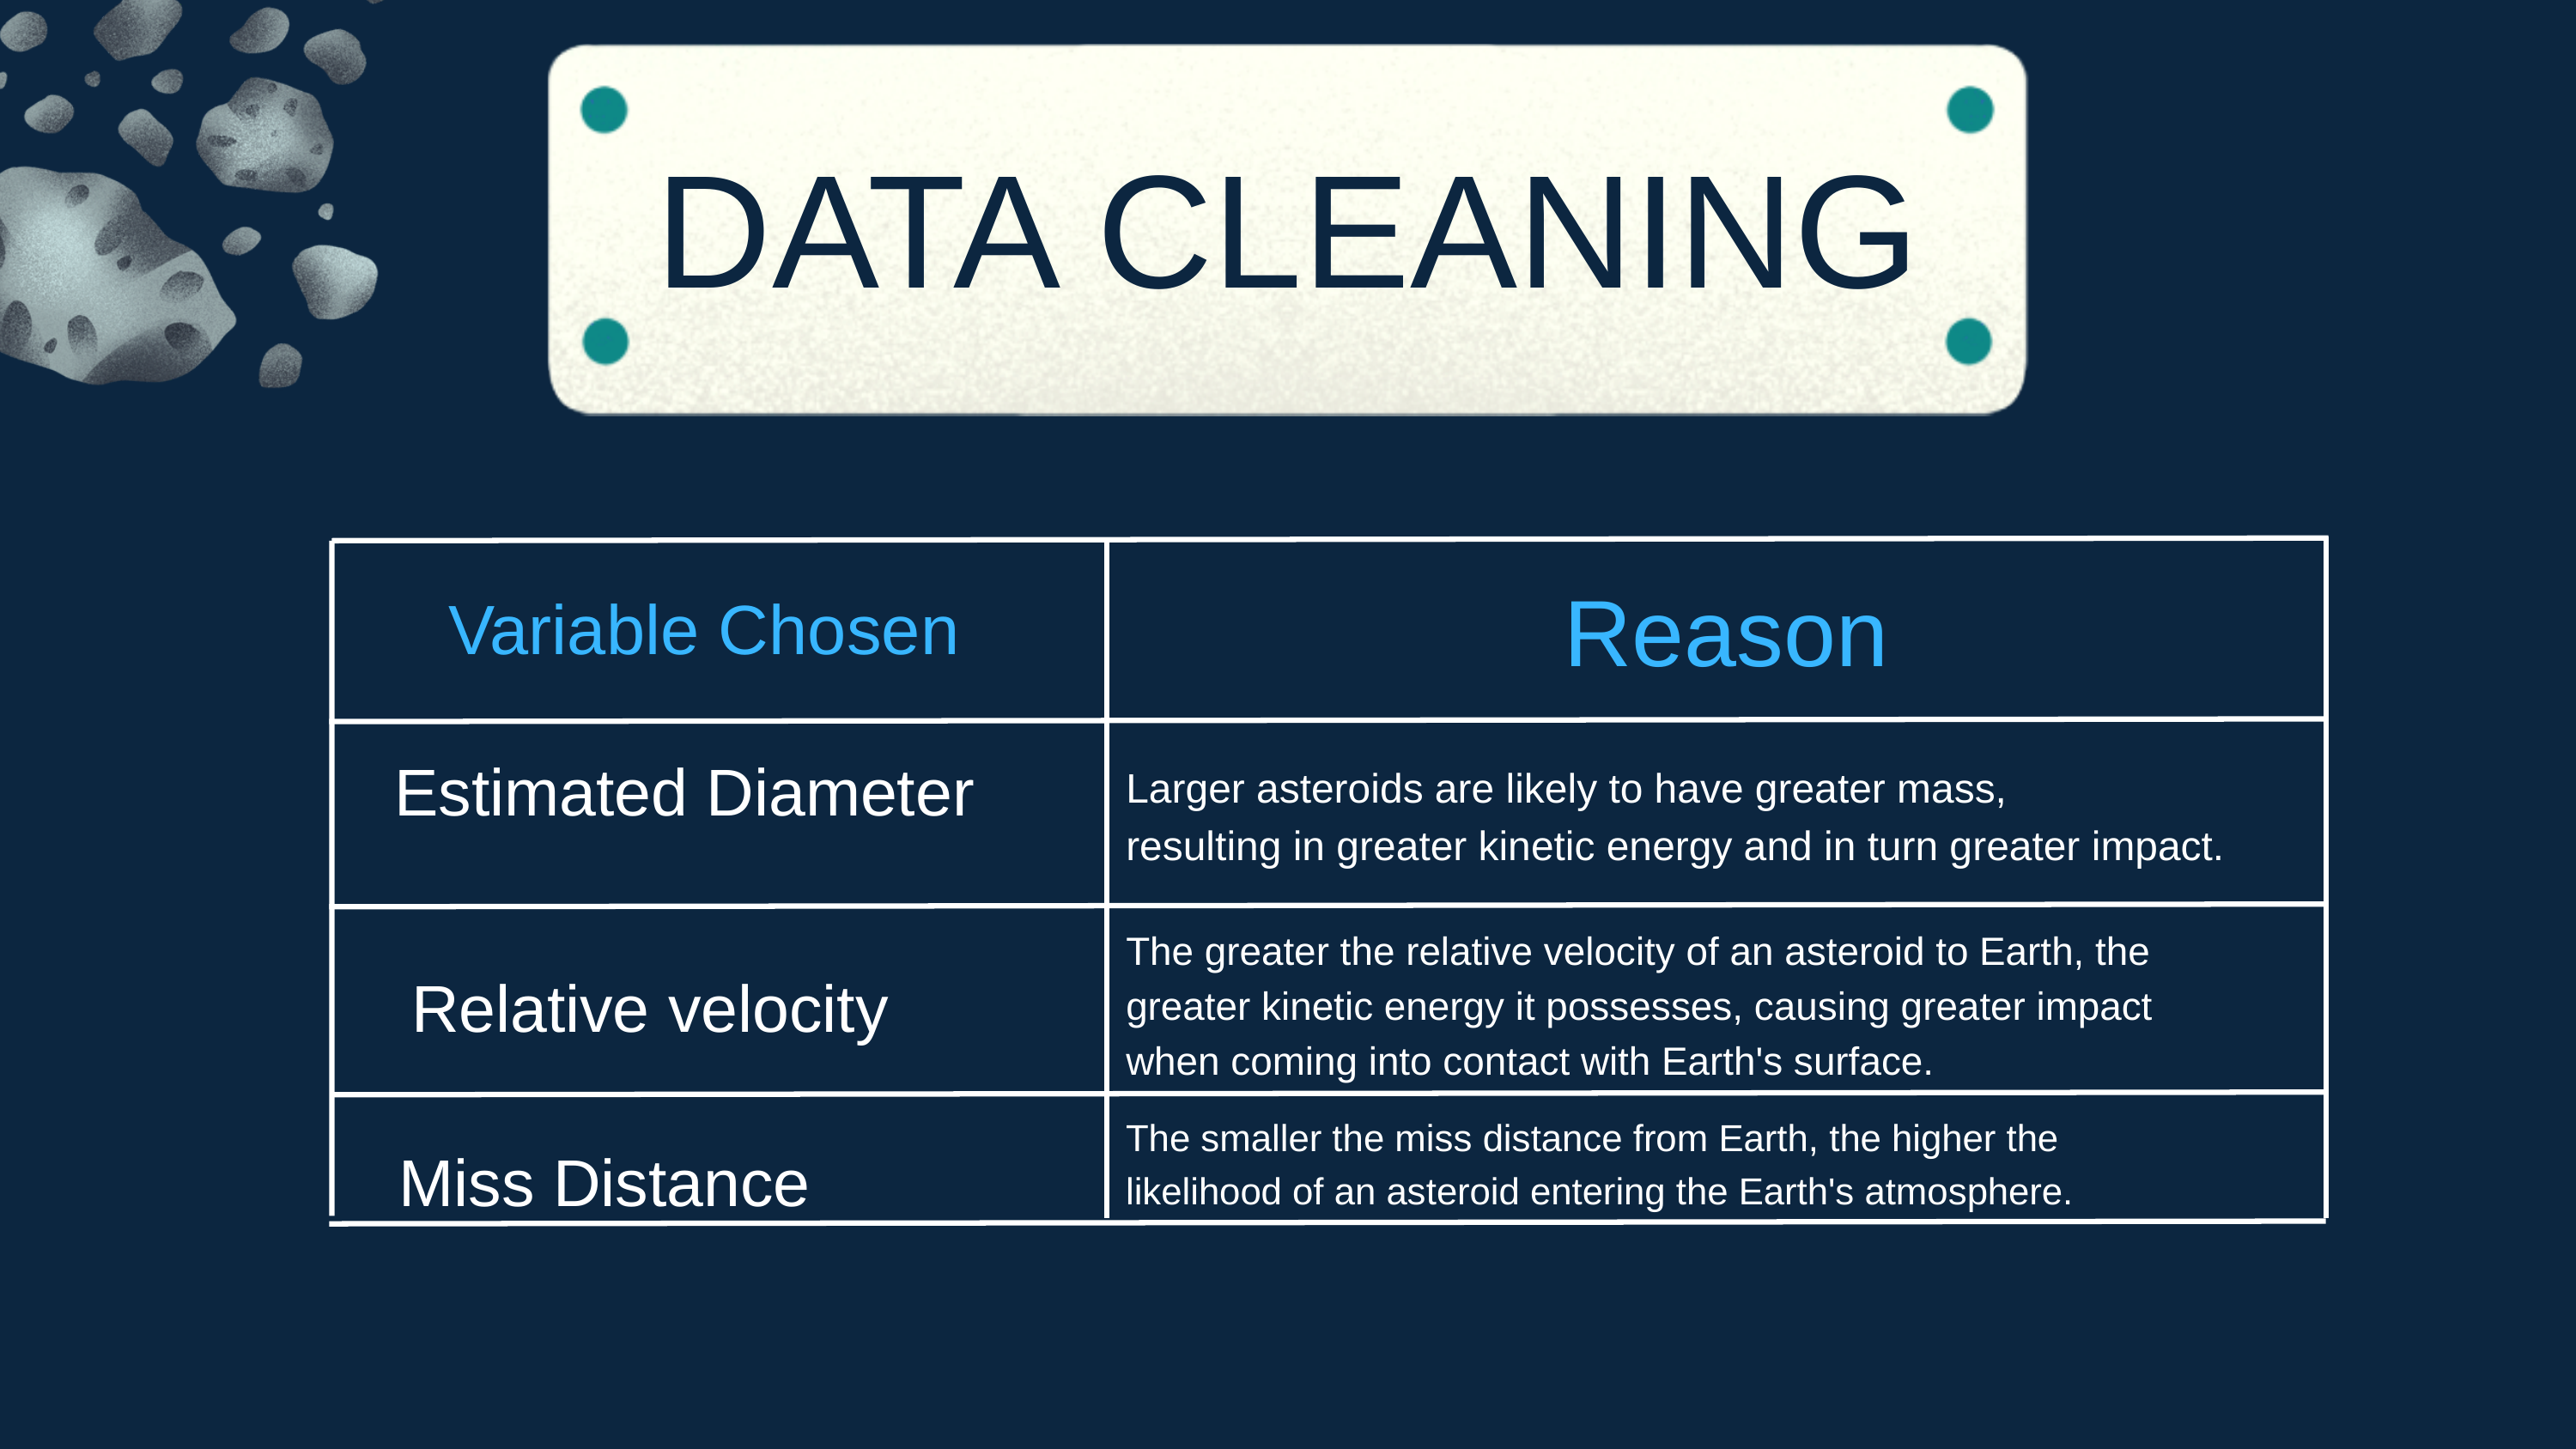

DATA CLEANING

Reason
Variable Chosen

Estimated Diameter
Larger asteroids are likely to have greater mass,
resulting in greater kinetic energy and in turn greater impact.

The greater the relative velocity of an asteroid to Earth, the greater kinetic energy it possesses, causing greater impact when coming into contact with Earth's surface.
Relative velocity

The smaller the miss distance from Earth, the higher the likelihood of an asteroid entering the Earth's atmosphere.
Miss Distance